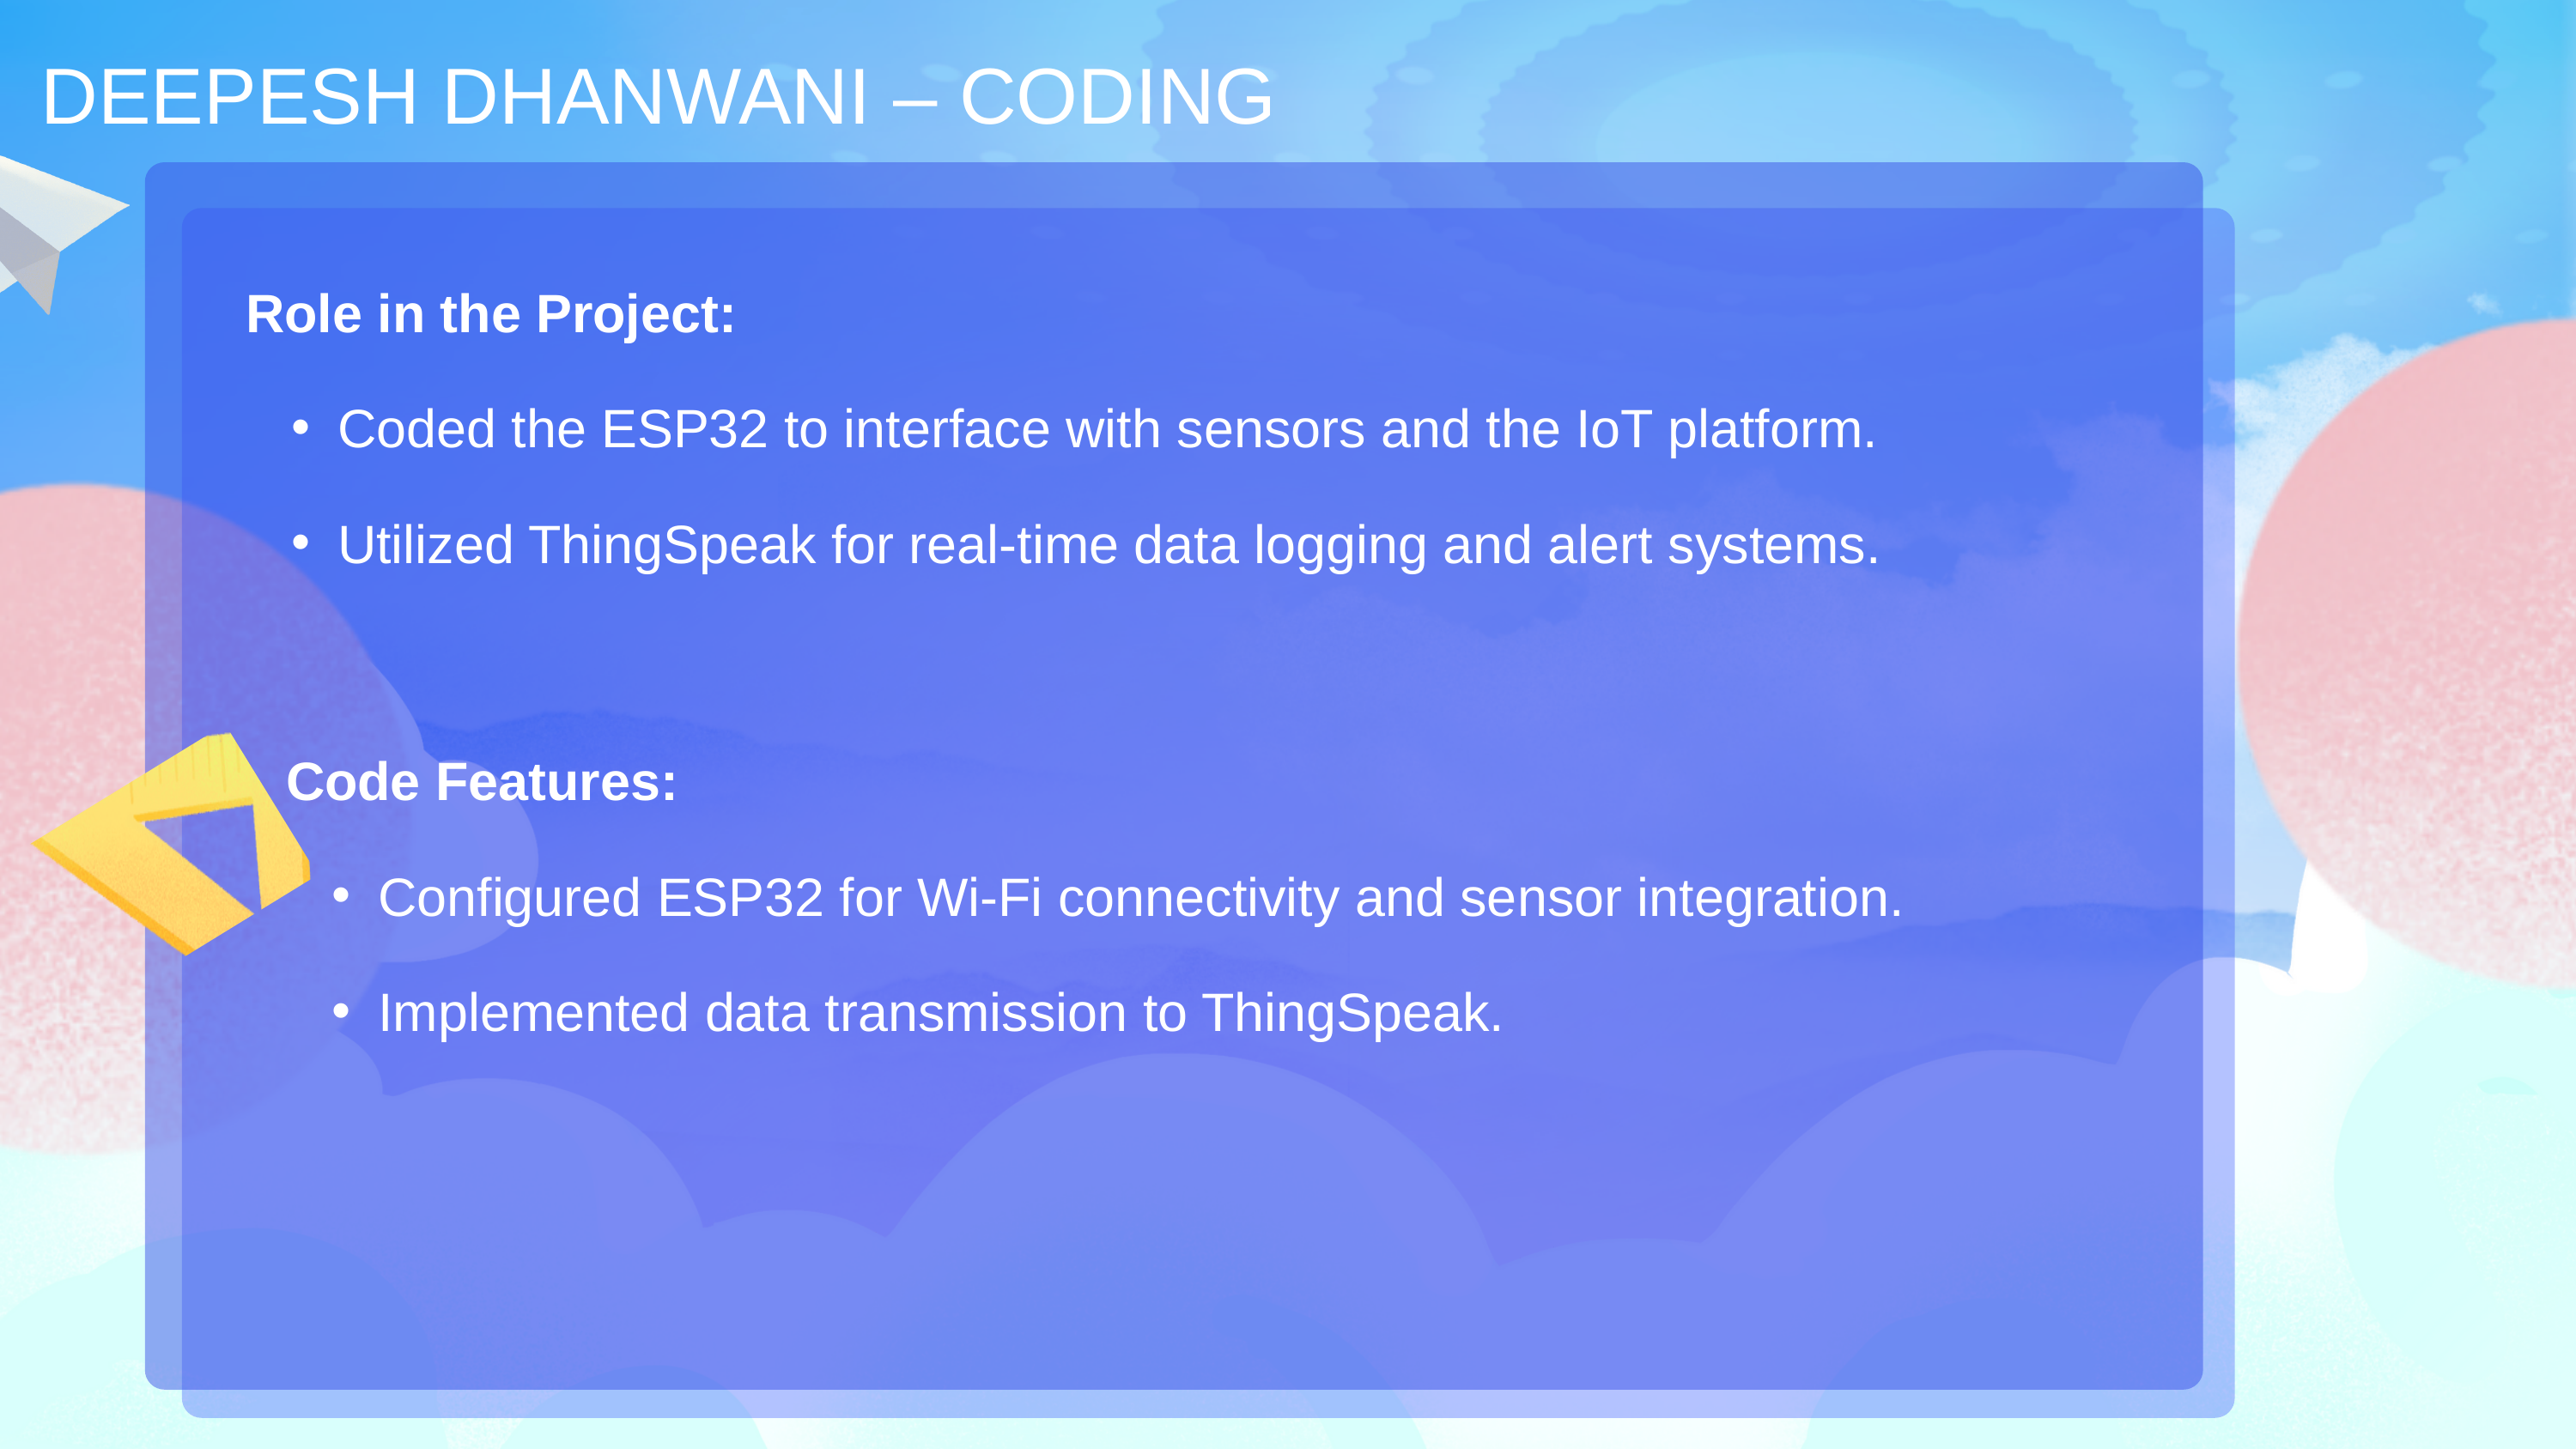

DEEPESH DHANWANI – CODING

Role in the Project:

Coded the ESP32 to interface with sensors and the IoT platform.

Utilized ThingSpeak for real-time data logging and alert systems.

Code Features:

Configured ESP32 for Wi-Fi connectivity and sensor integration.

Implemented data transmission to ThingSpeak.